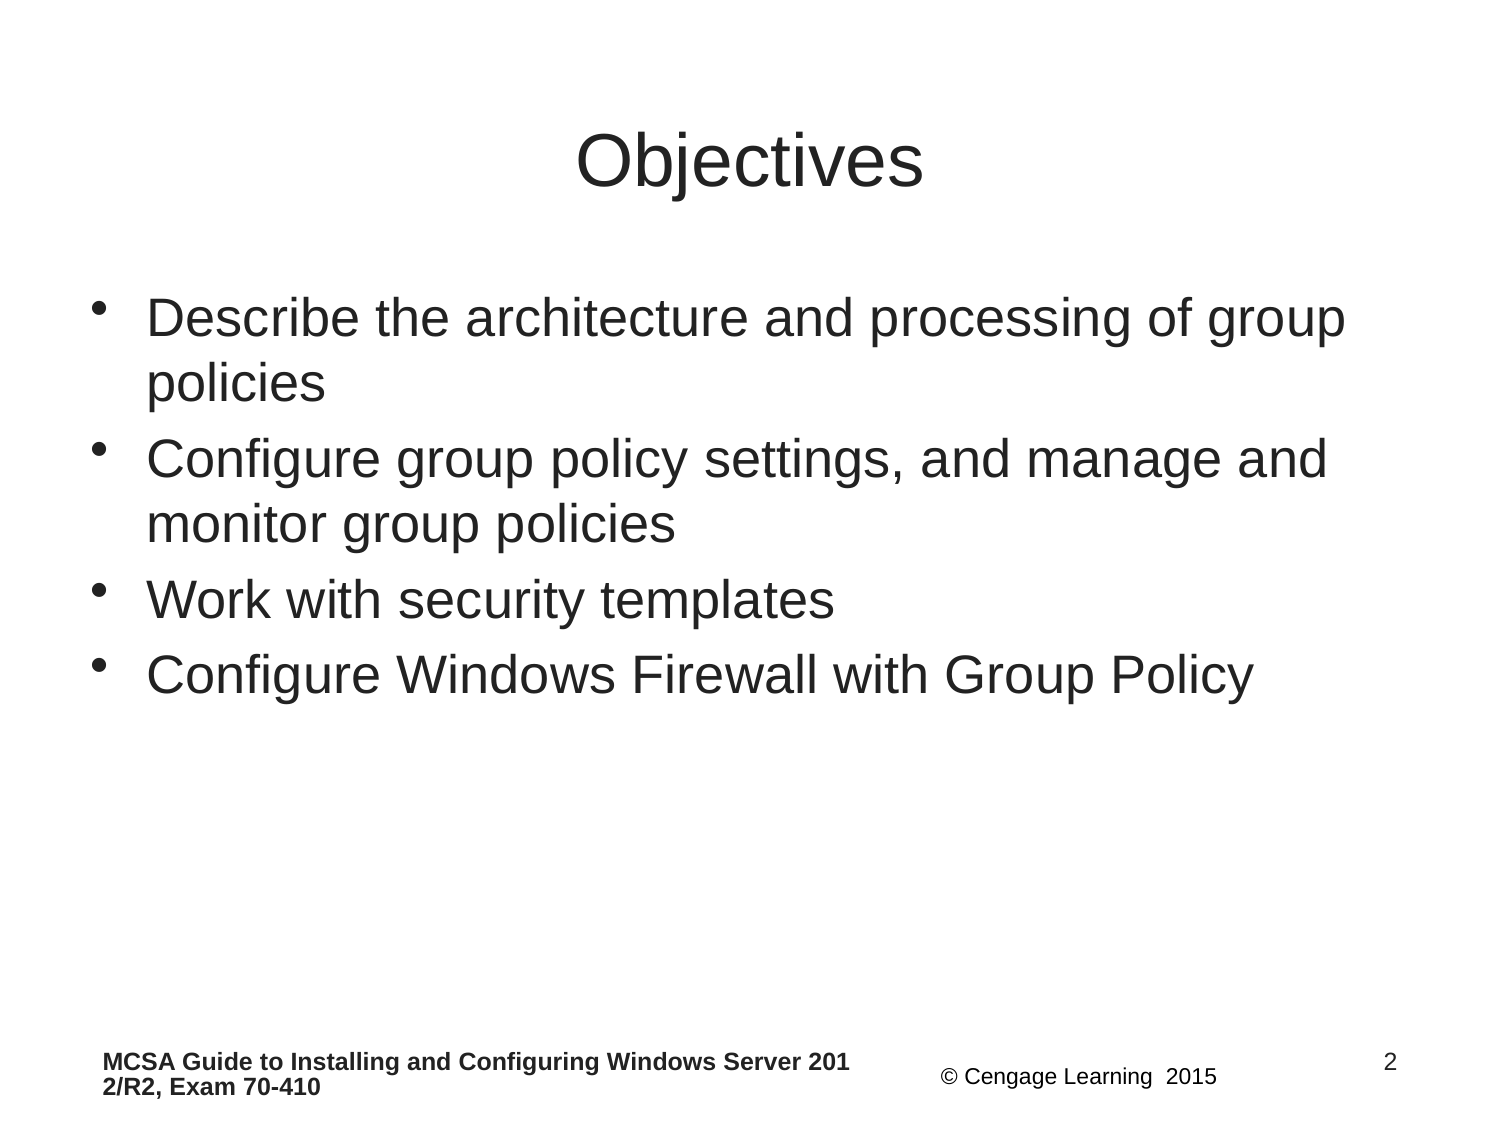

# Objectives
Describe the architecture and processing of group policies
Configure group policy settings, and manage and monitor group policies
Work with security templates
Configure Windows Firewall with Group Policy
MCSA Guide to Installing and Configuring Windows Server 2012/R2, Exam 70-410
2